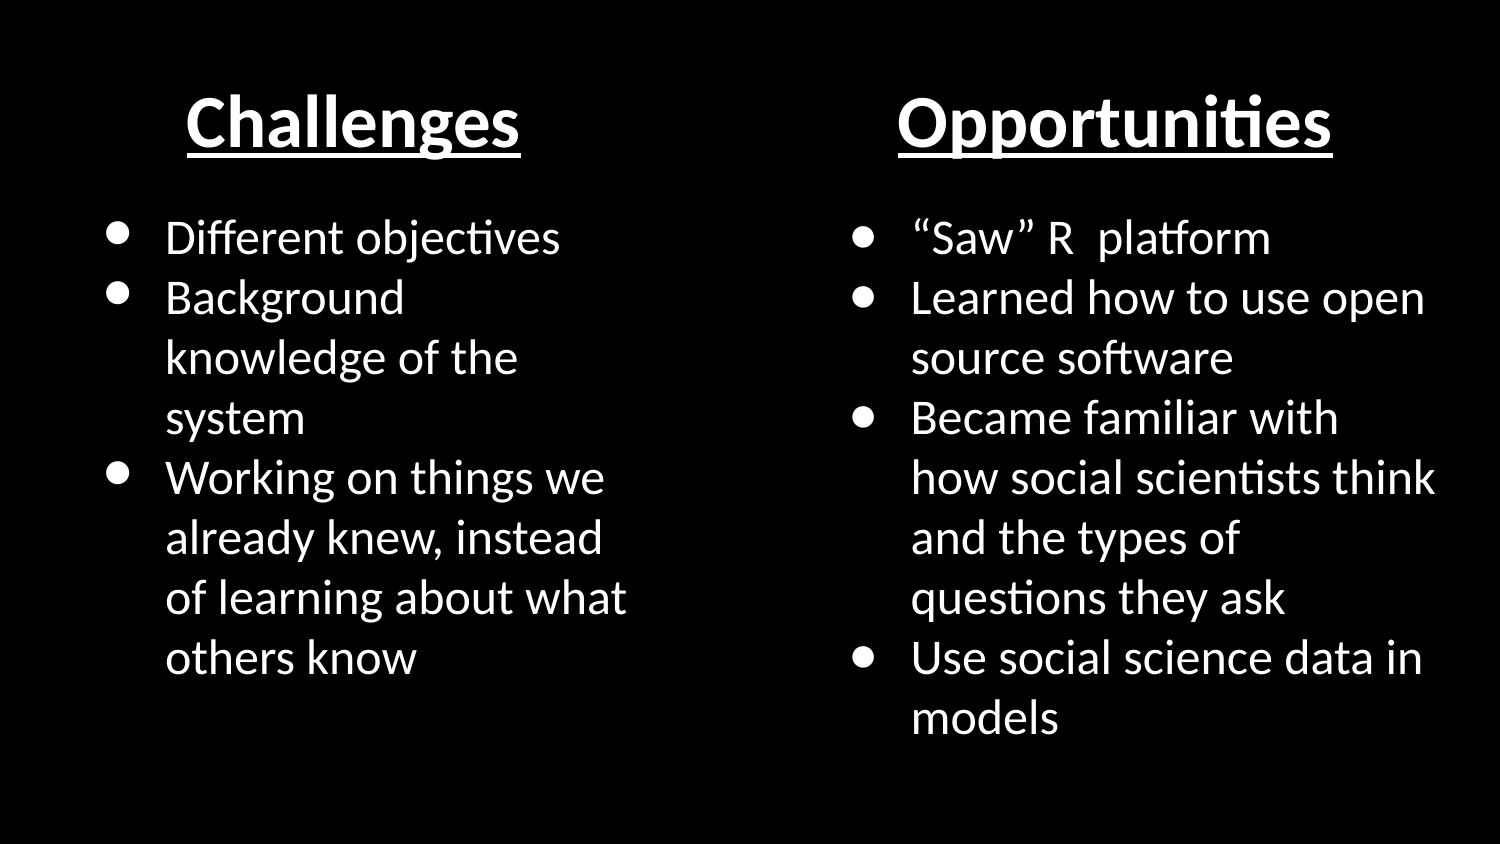

# Challenges
Opportunities
Different objectives
Background knowledge of the system
Working on things we already knew, instead of learning about what others know
“Saw” R  platform
Learned how to use open source software
Became familiar with how social scientists think and the types of questions they ask
Use social science data in models